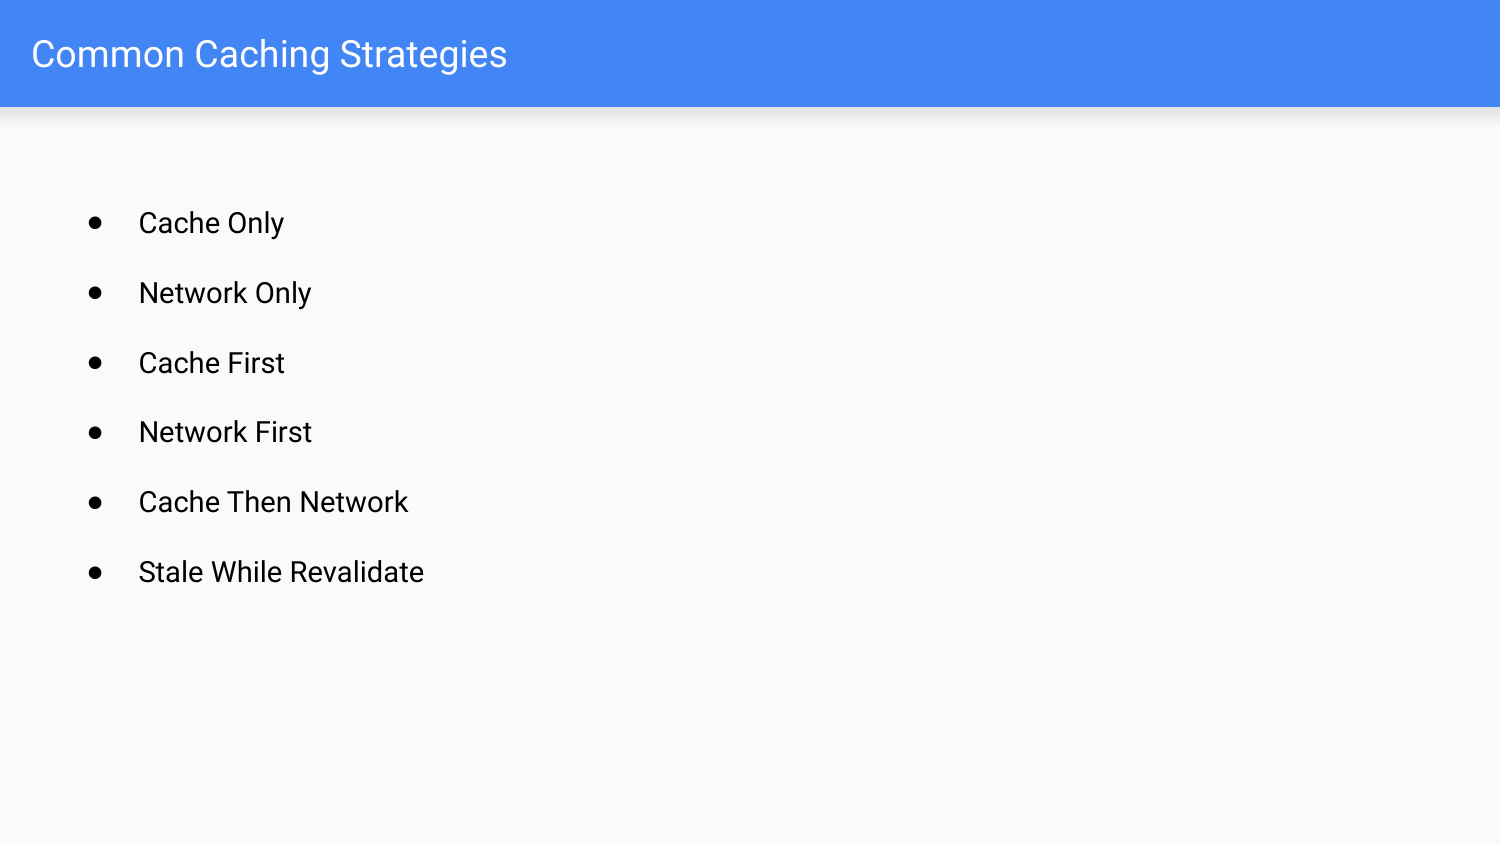

# Common Caching Strategies
Cache Only
Network Only
Cache First
Network First
Cache Then Network
Stale While Revalidate